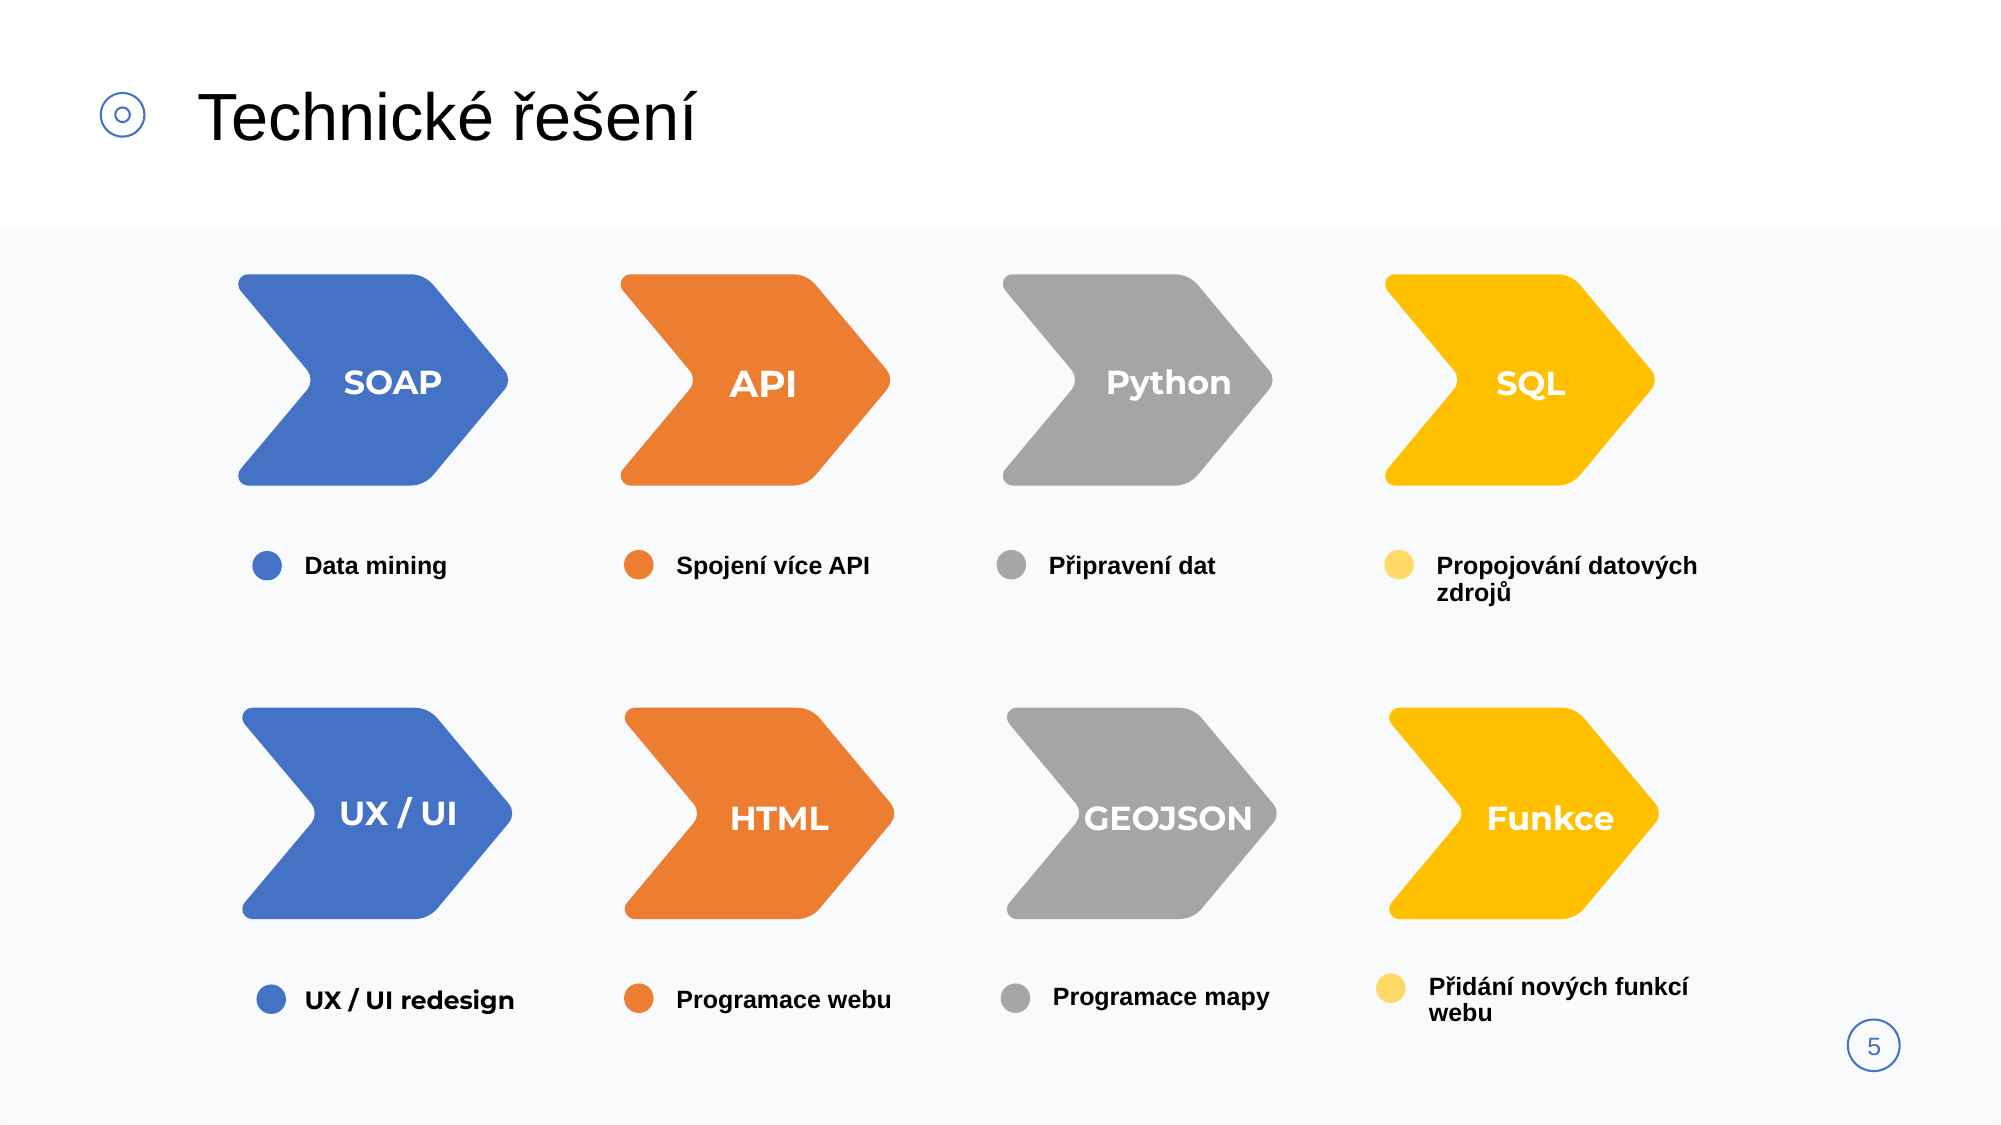

Technické řešení

API
Připravení dat

SOAP
Data mining

Python
Spojení více API

SQL

Propojování datových zdrojů

Funkce
Přidání nových funkcí webu

HTML
Programace webu

GEOJSON
Programace mapy

UX / UI

UX / UI redesign